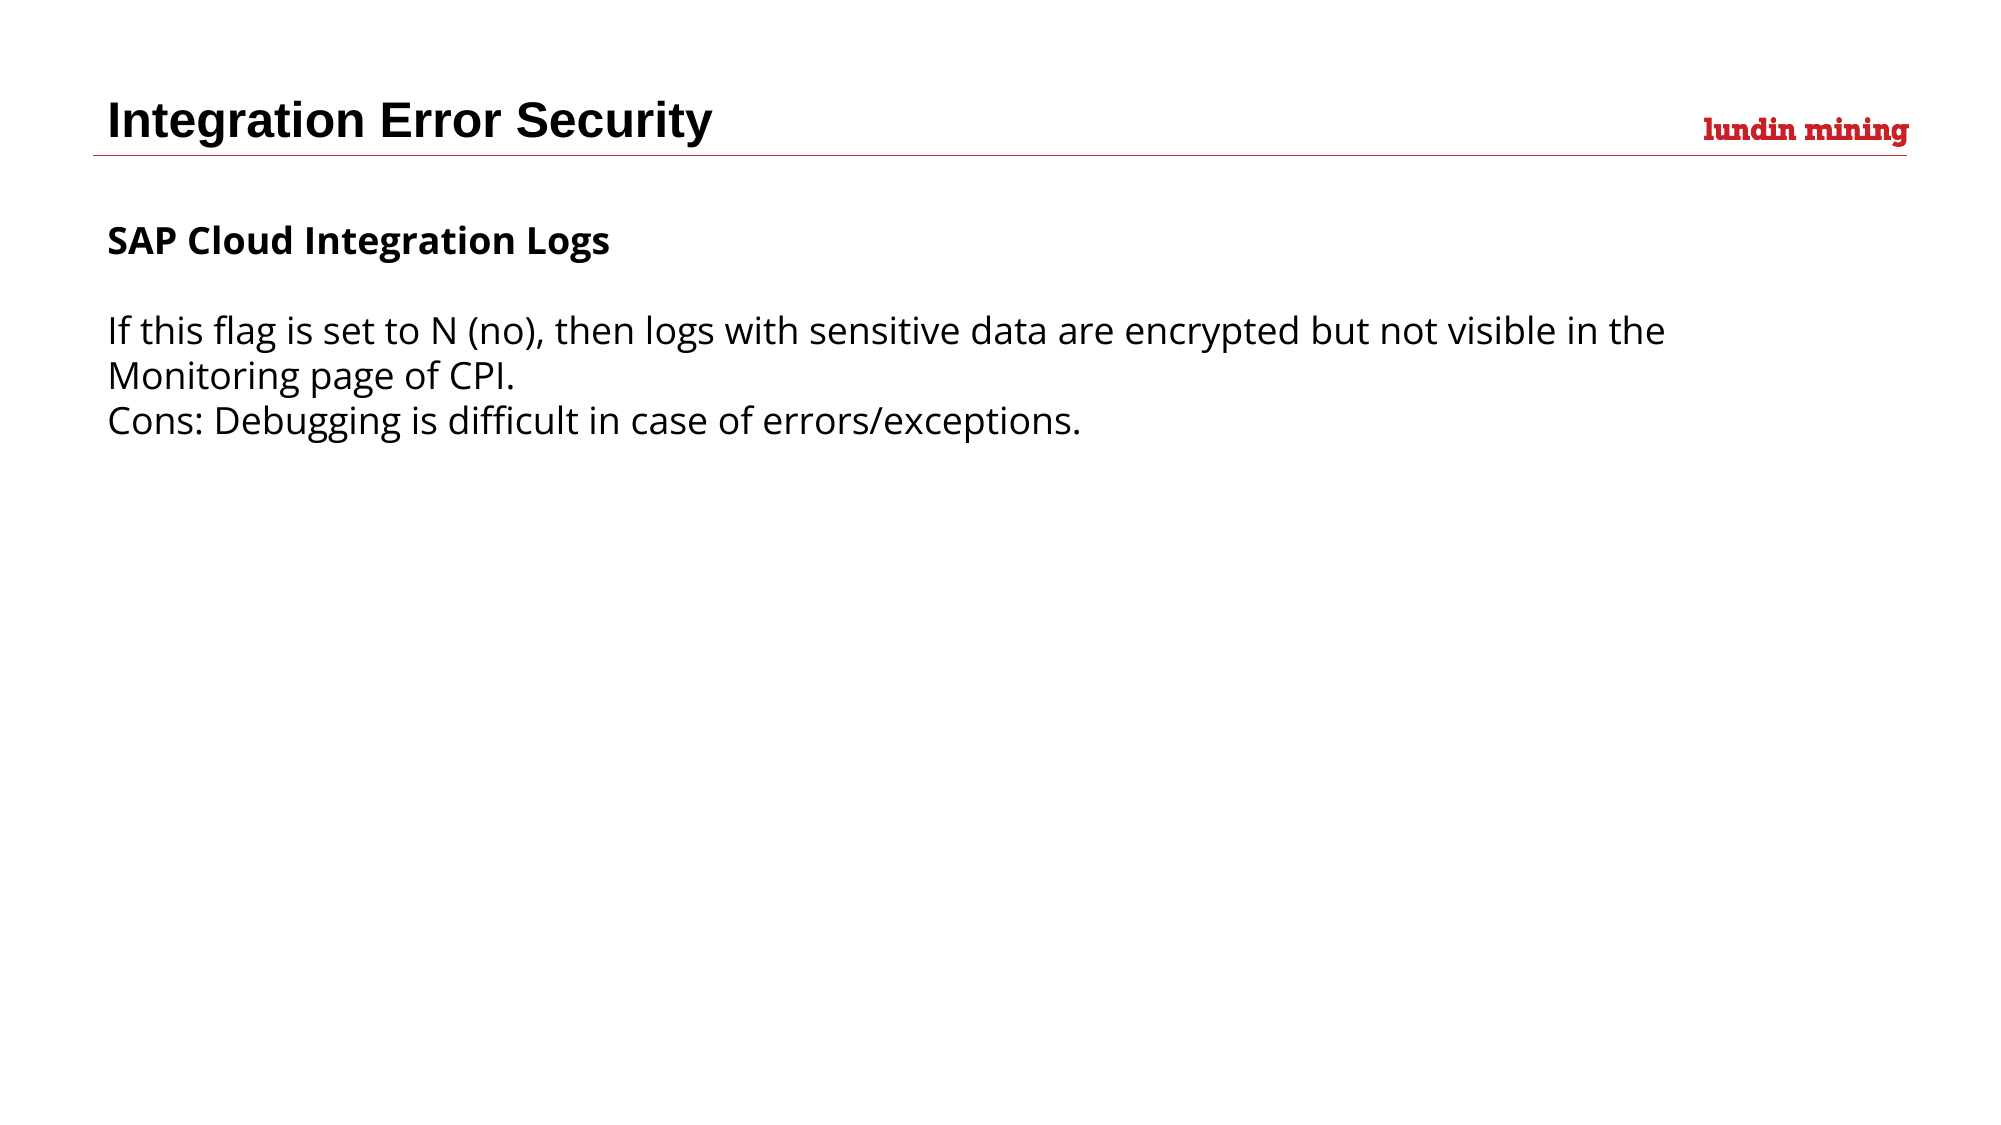

Integration Error Security
SAP Cloud Integration Logs

If this flag is set to N (no), then logs with sensitive data are encrypted but not visible in the Monitoring page of CPI.
Cons: Debugging is difficult in case of errors/exceptions.